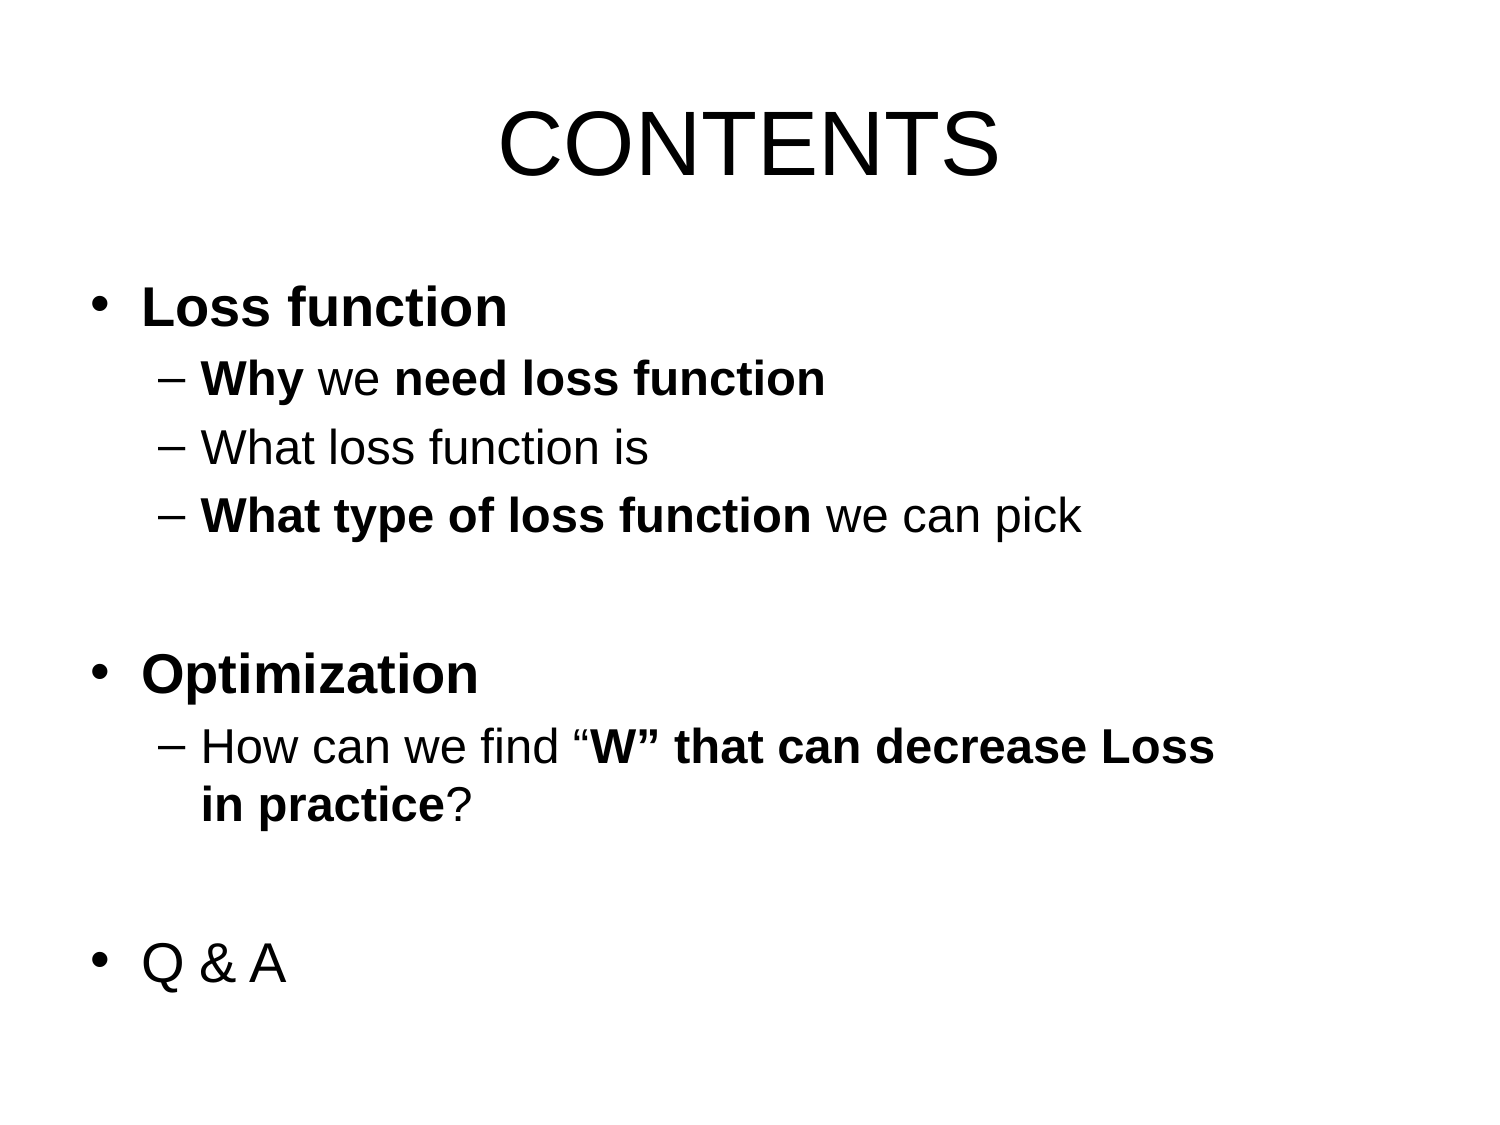

# CONTENTS
Loss function
Why we need loss function
What loss function is
What type of loss function we can pick

Optimization
How can we find “W” that can decrease Loss
in practice?

Q & A